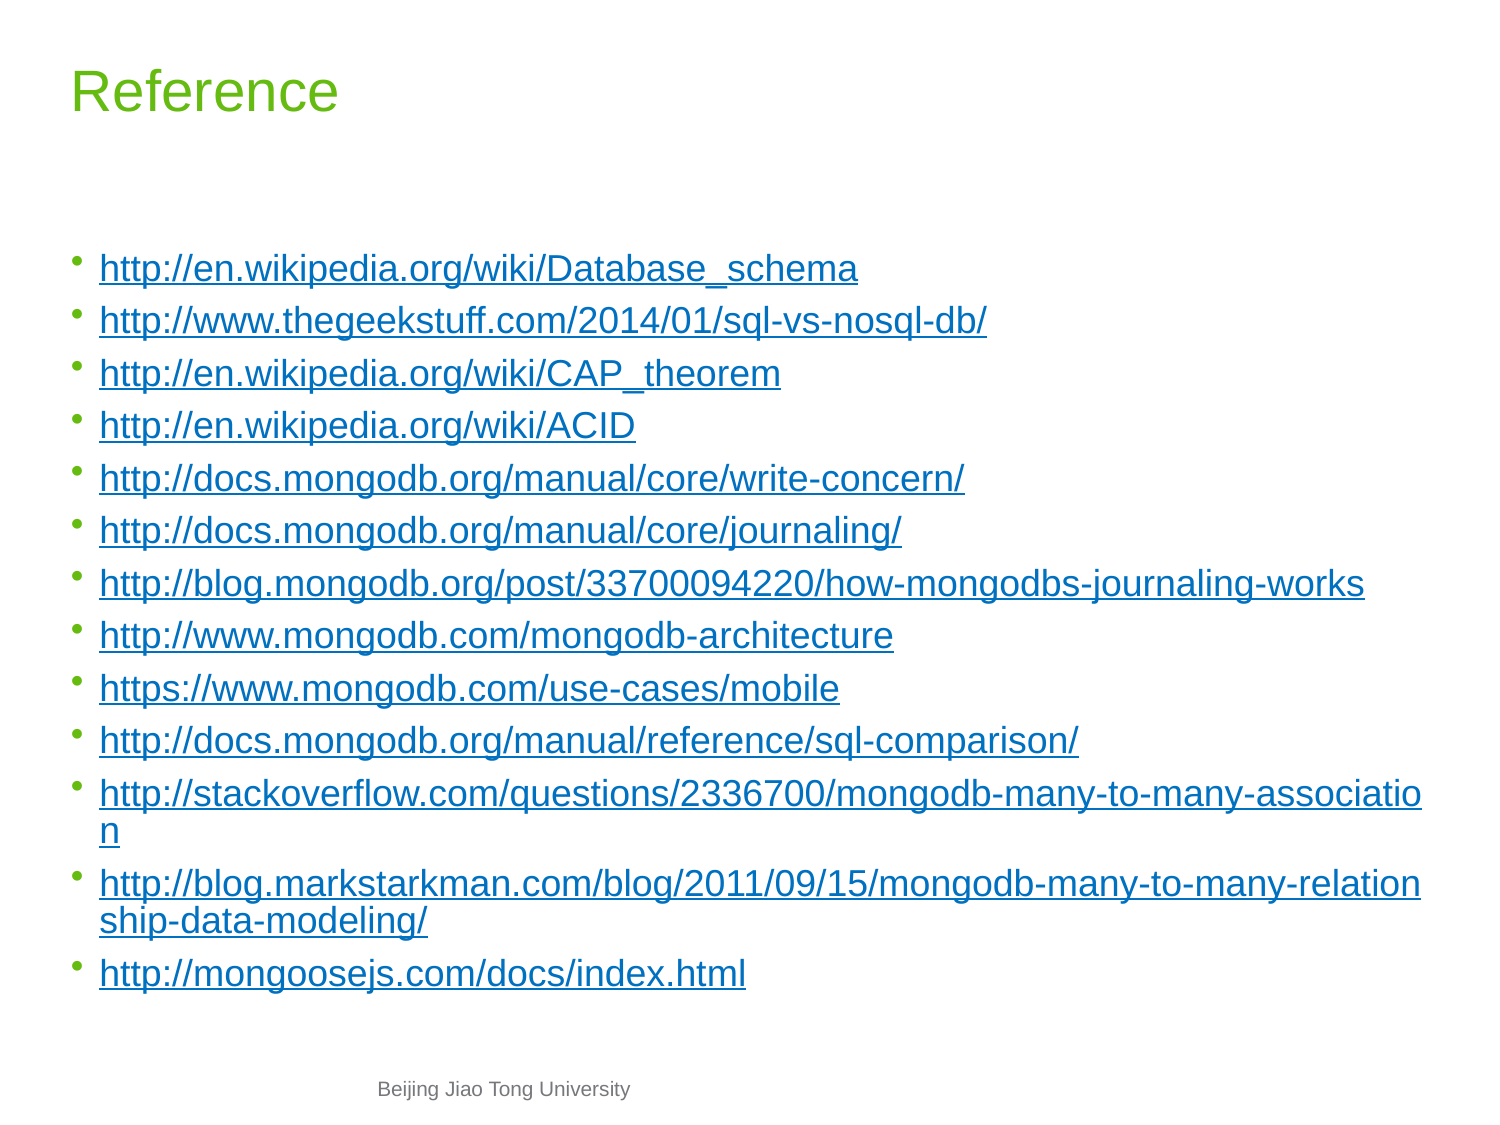

# Reference
http://en.wikipedia.org/wiki/Database_schema
http://www.thegeekstuff.com/2014/01/sql-vs-nosql-db/
http://en.wikipedia.org/wiki/CAP_theorem
http://en.wikipedia.org/wiki/ACID
http://docs.mongodb.org/manual/core/write-concern/
http://docs.mongodb.org/manual/core/journaling/
http://blog.mongodb.org/post/33700094220/how-mongodbs-journaling-works
http://www.mongodb.com/mongodb-architecture
https://www.mongodb.com/use-cases/mobile
http://docs.mongodb.org/manual/reference/sql-comparison/
http://stackoverflow.com/questions/2336700/mongodb-many-to-many-association
http://blog.markstarkman.com/blog/2011/09/15/mongodb-many-to-many-relationship-data-modeling/
http://mongoosejs.com/docs/index.html

Beijing Jiao Tong University